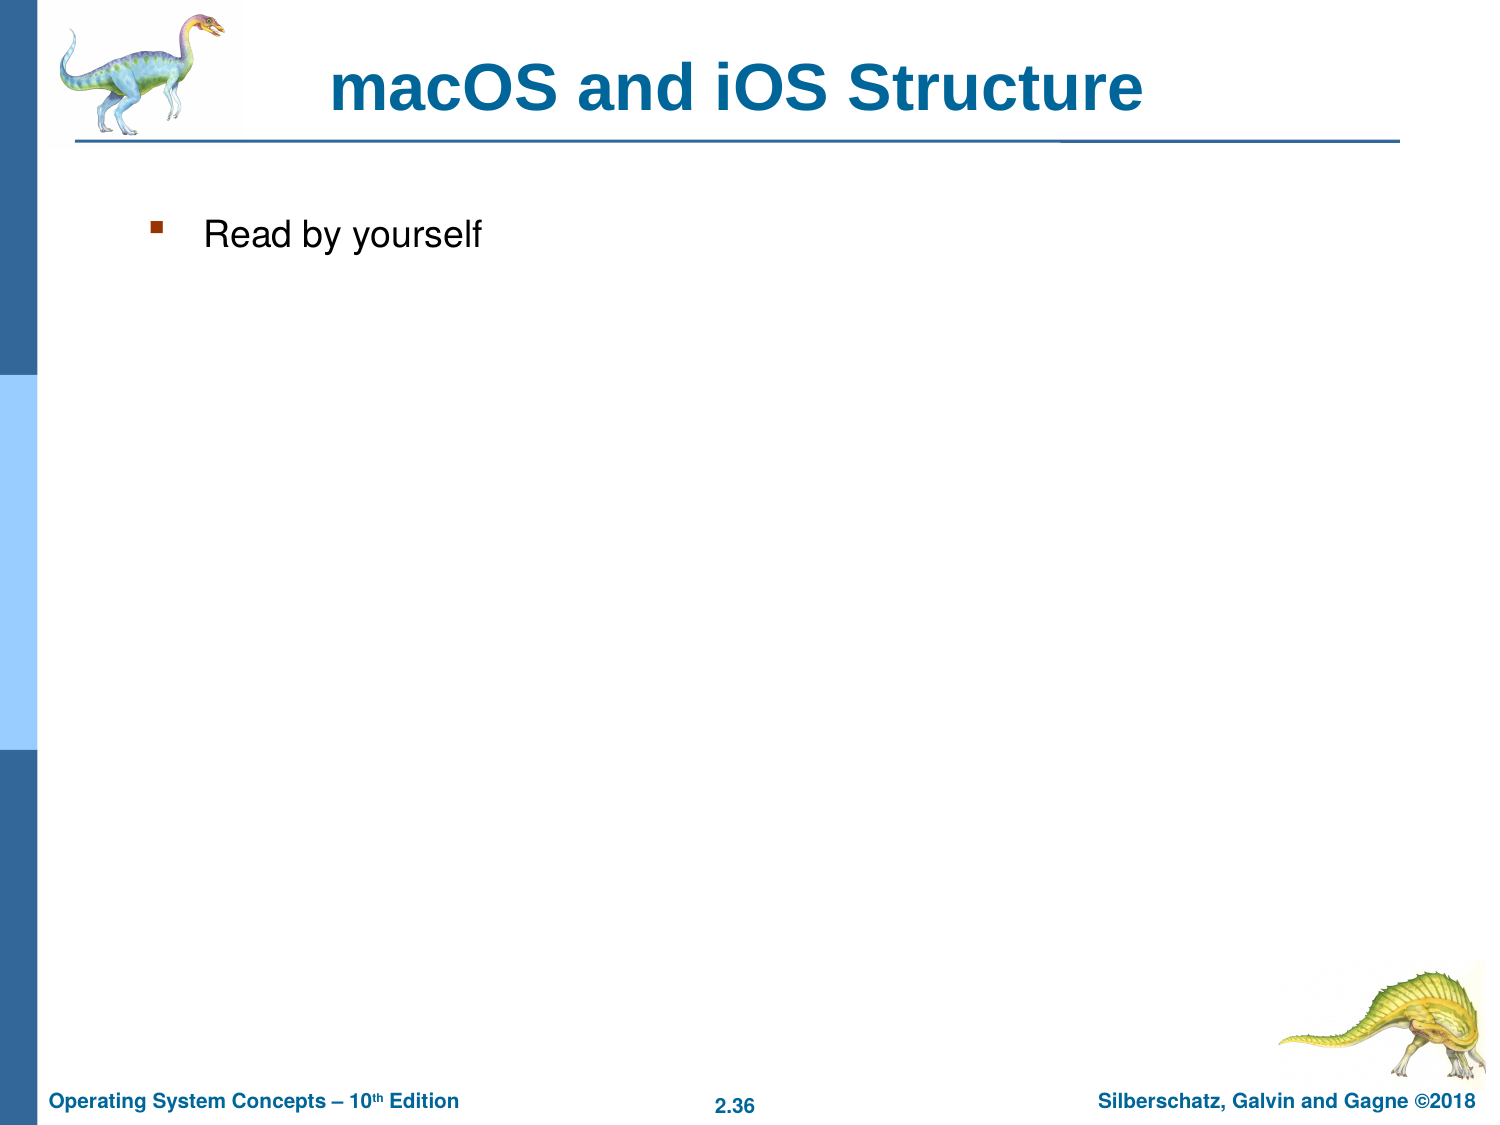

# macOS and iOS Structure
Read by yourself